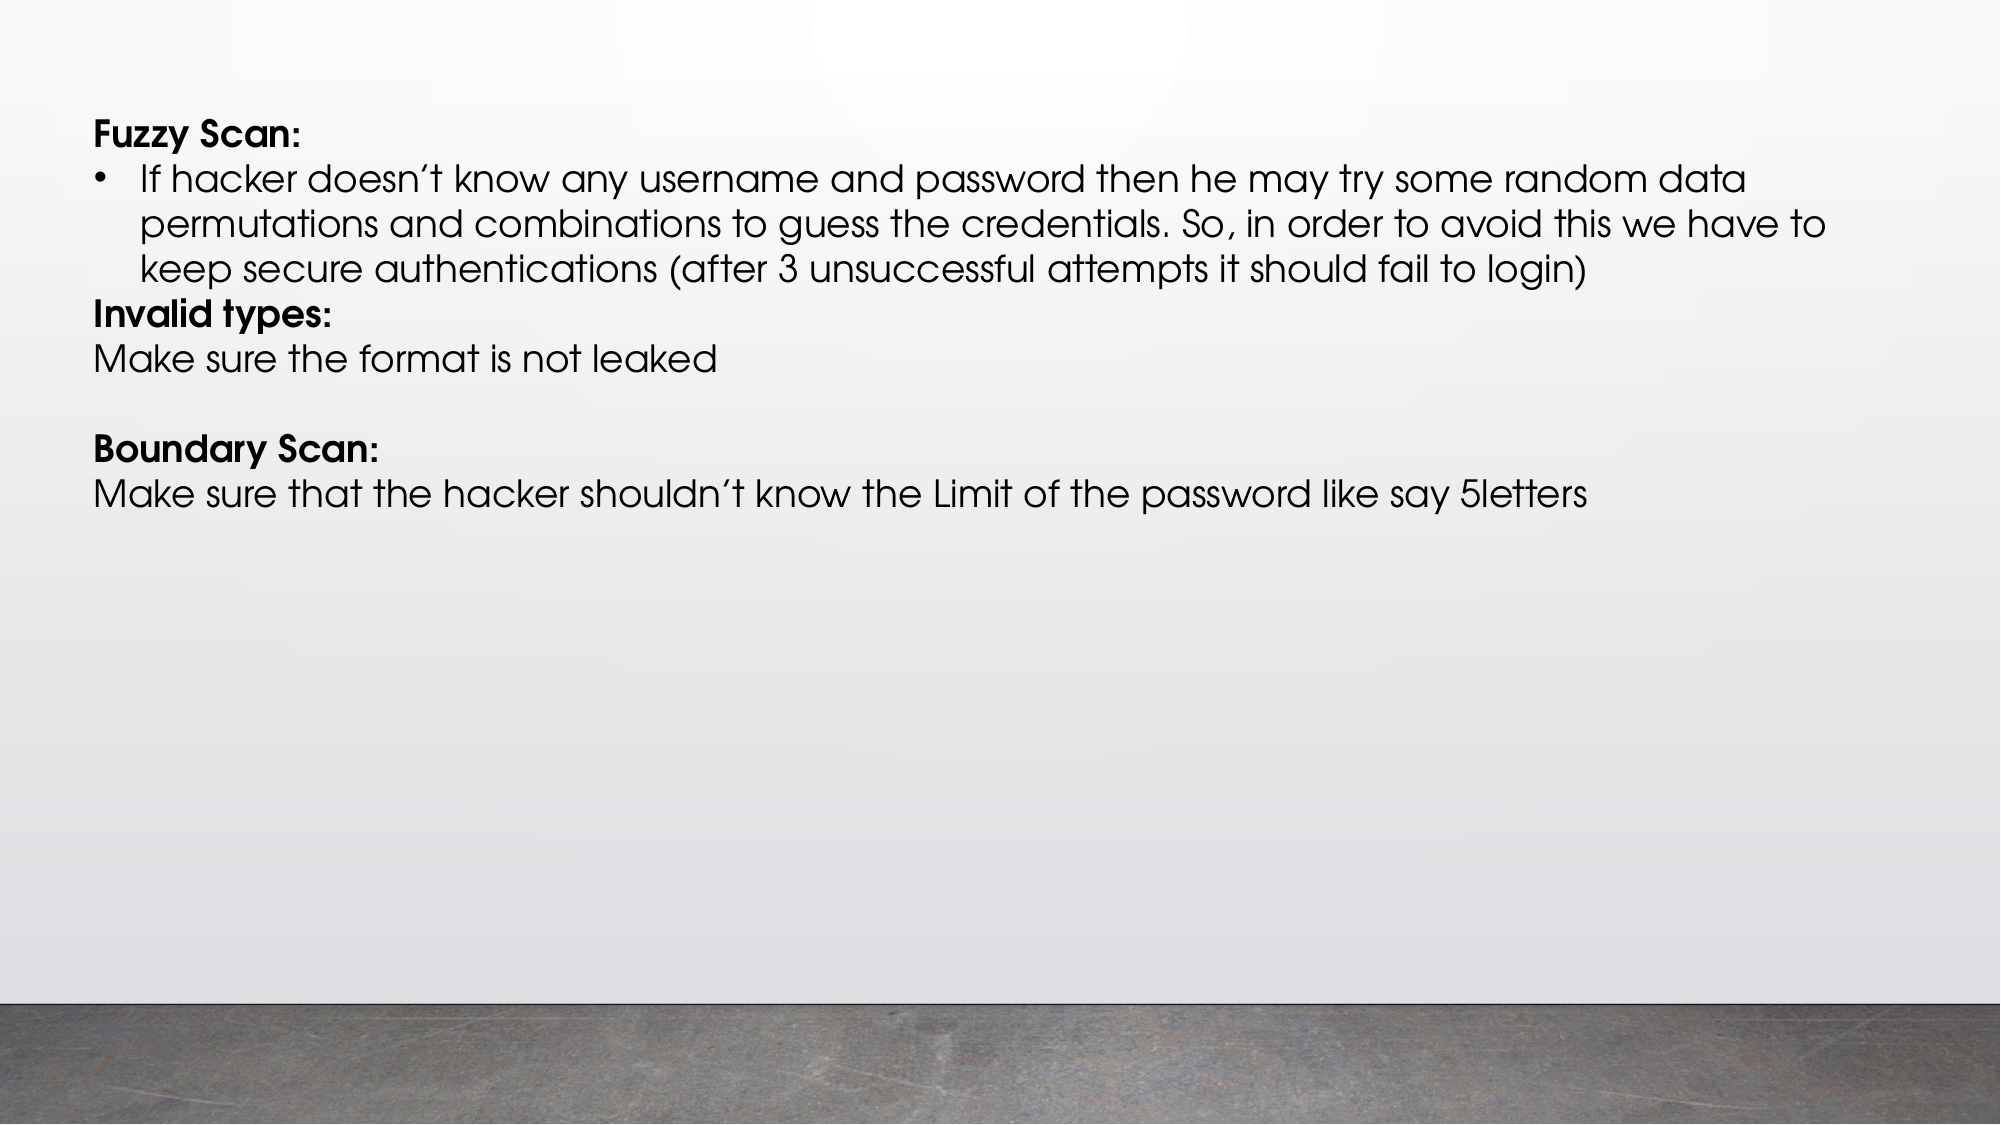

Fuzzy Scan:
If hacker doesn’t know any username and password then he may try some random data permutations and combinations to guess the credentials. So, in order to avoid this we have to keep secure authentications (after 3 unsuccessful attempts it should fail to login)
Invalid types:
Make sure the format is not leaked

Boundary Scan:
Make sure that the hacker shouldn’t know the Limit of the password like say 5letters